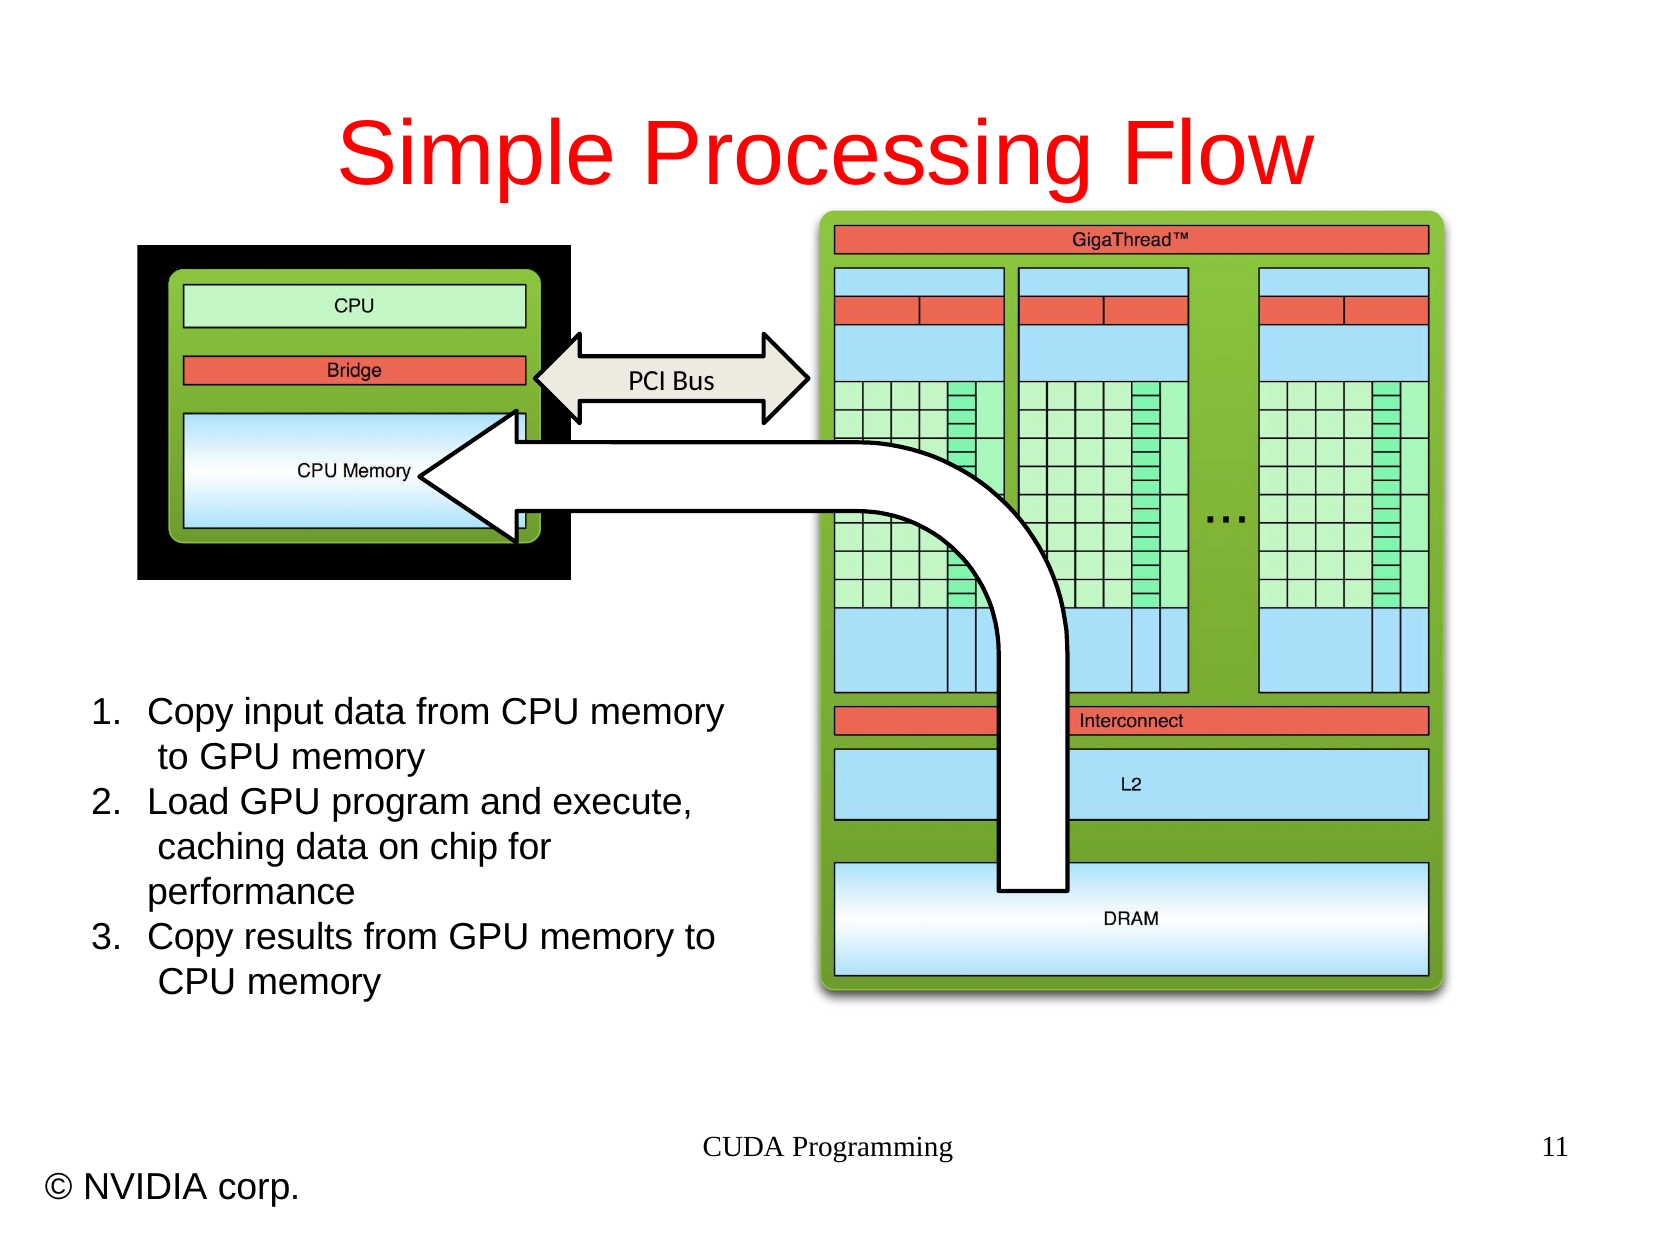

# Simple Processing Flow

PCI Bus

Copy input data from CPU memory  to GPU memory
Load GPU program and execute,  caching data on chip for  performance
Copy results from GPU memory to  CPU memory
CUDA Programming
11
© NVIDIA corp.